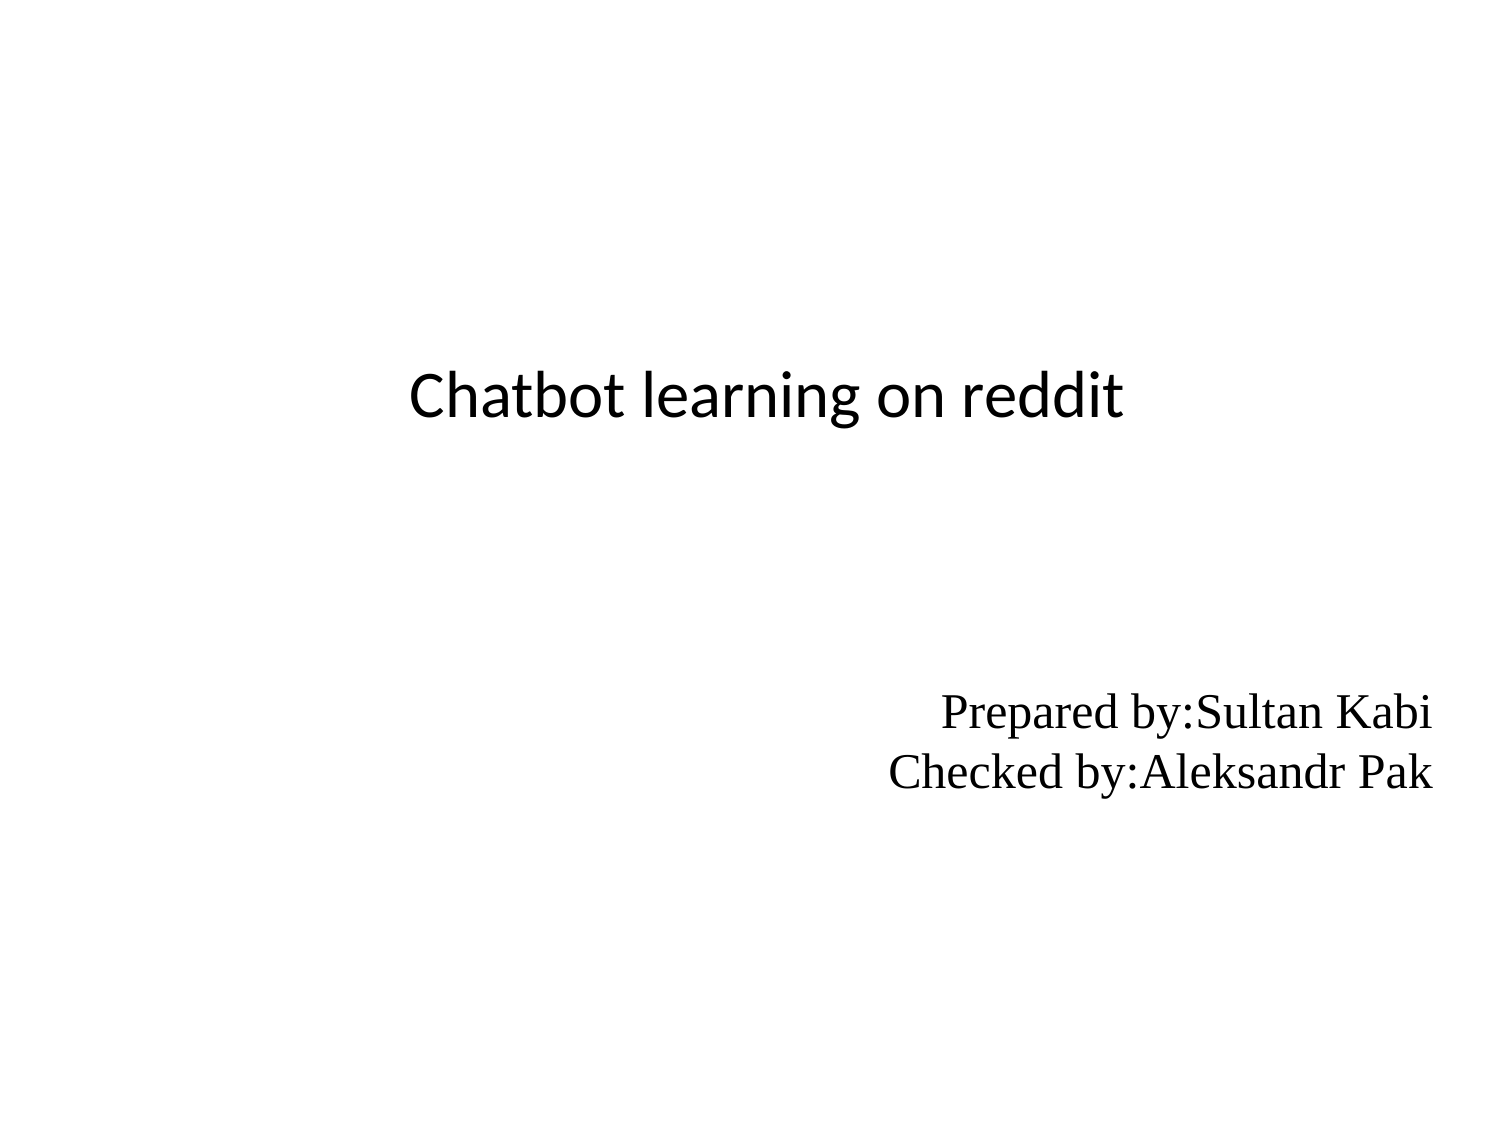

# Chatbot learning on reddit
Prepared by:Sultan Kabi
Checked by:Aleksandr Pak